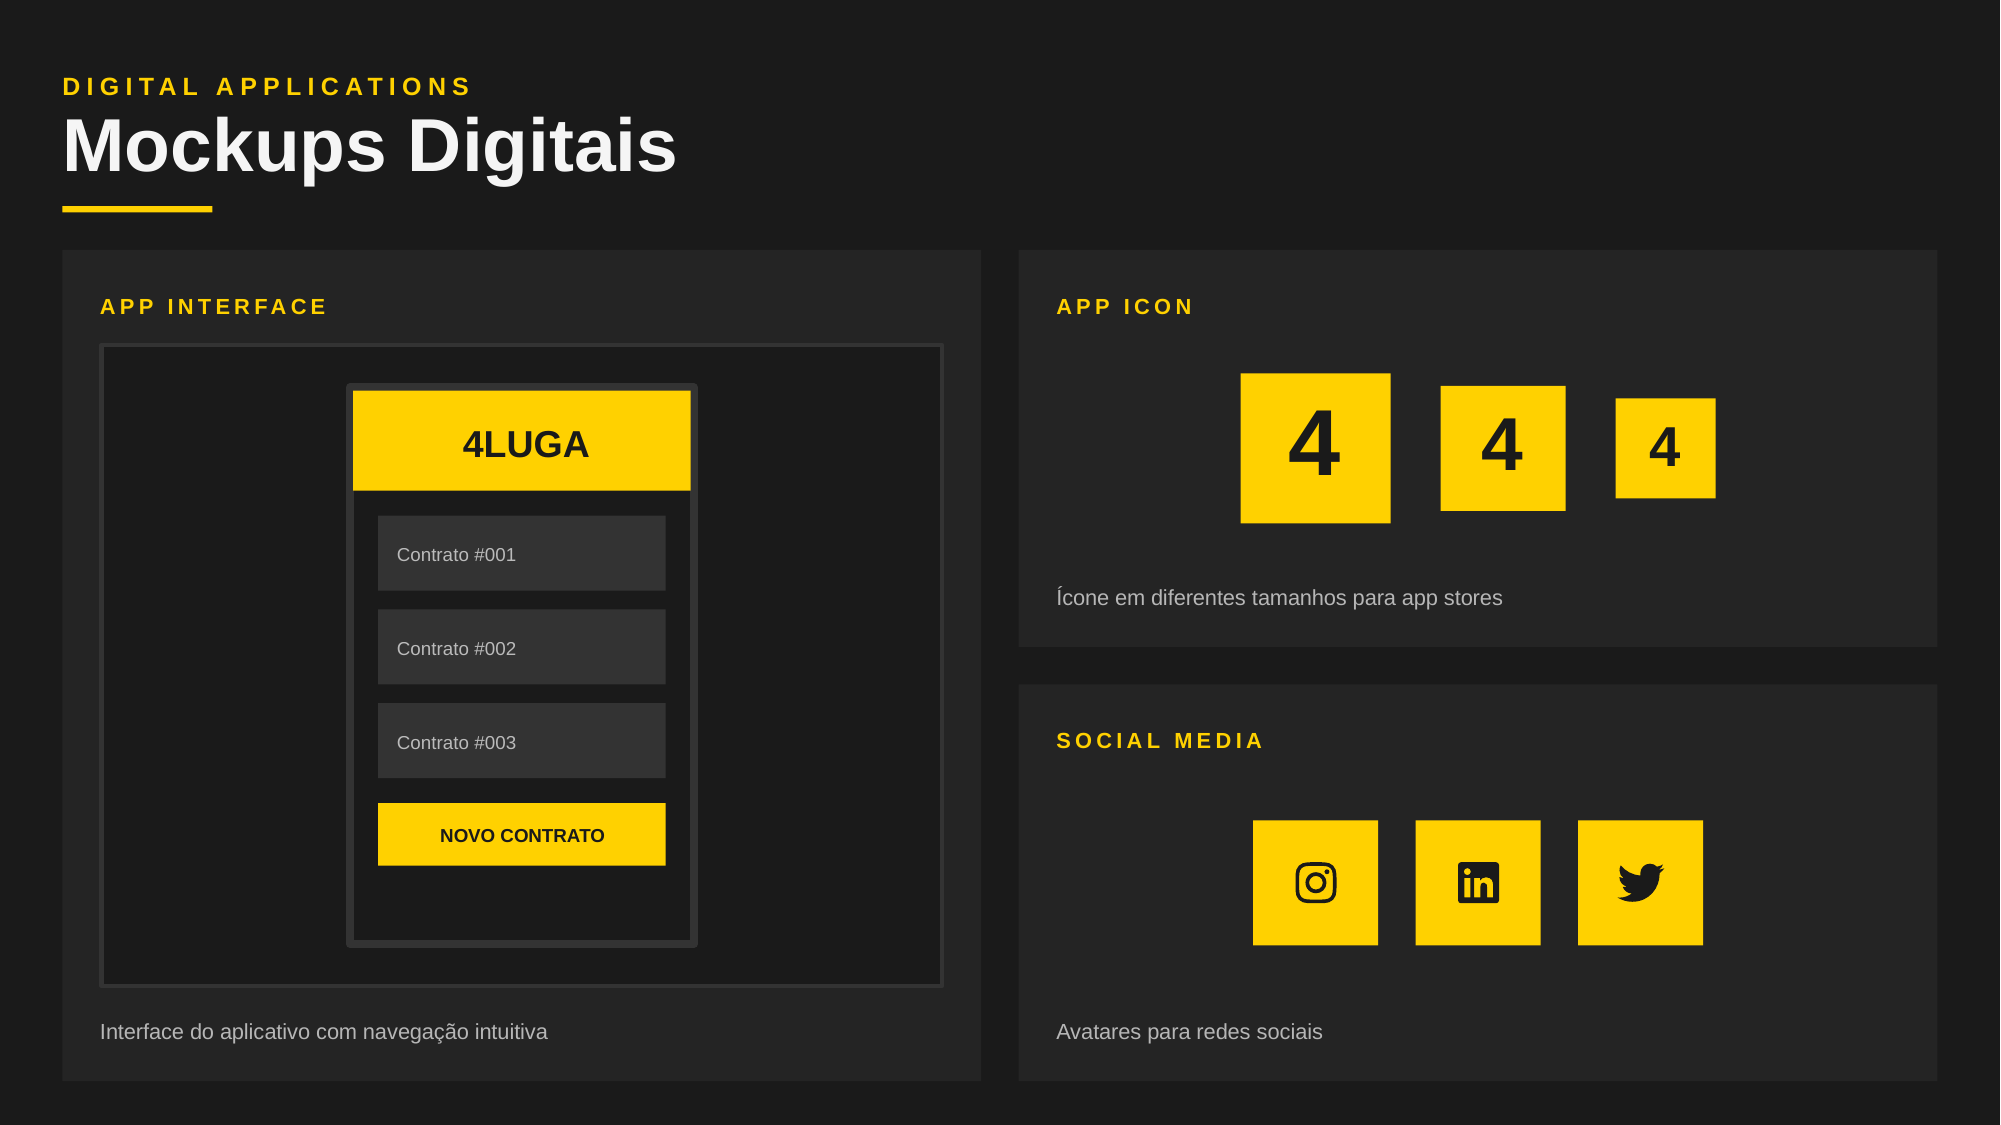

DIGITAL APPLICATIONS
Mockups Digitais

APP INTERFACE
APP ICON

4
4
4LUGA
4

Contrato #001
Ícone em diferentes tamanhos para app stores

Contrato #002

SOCIAL MEDIA
Contrato #003

NOVO CONTRATO

Interface do aplicativo com navegação intuitiva
Avatares para redes sociais